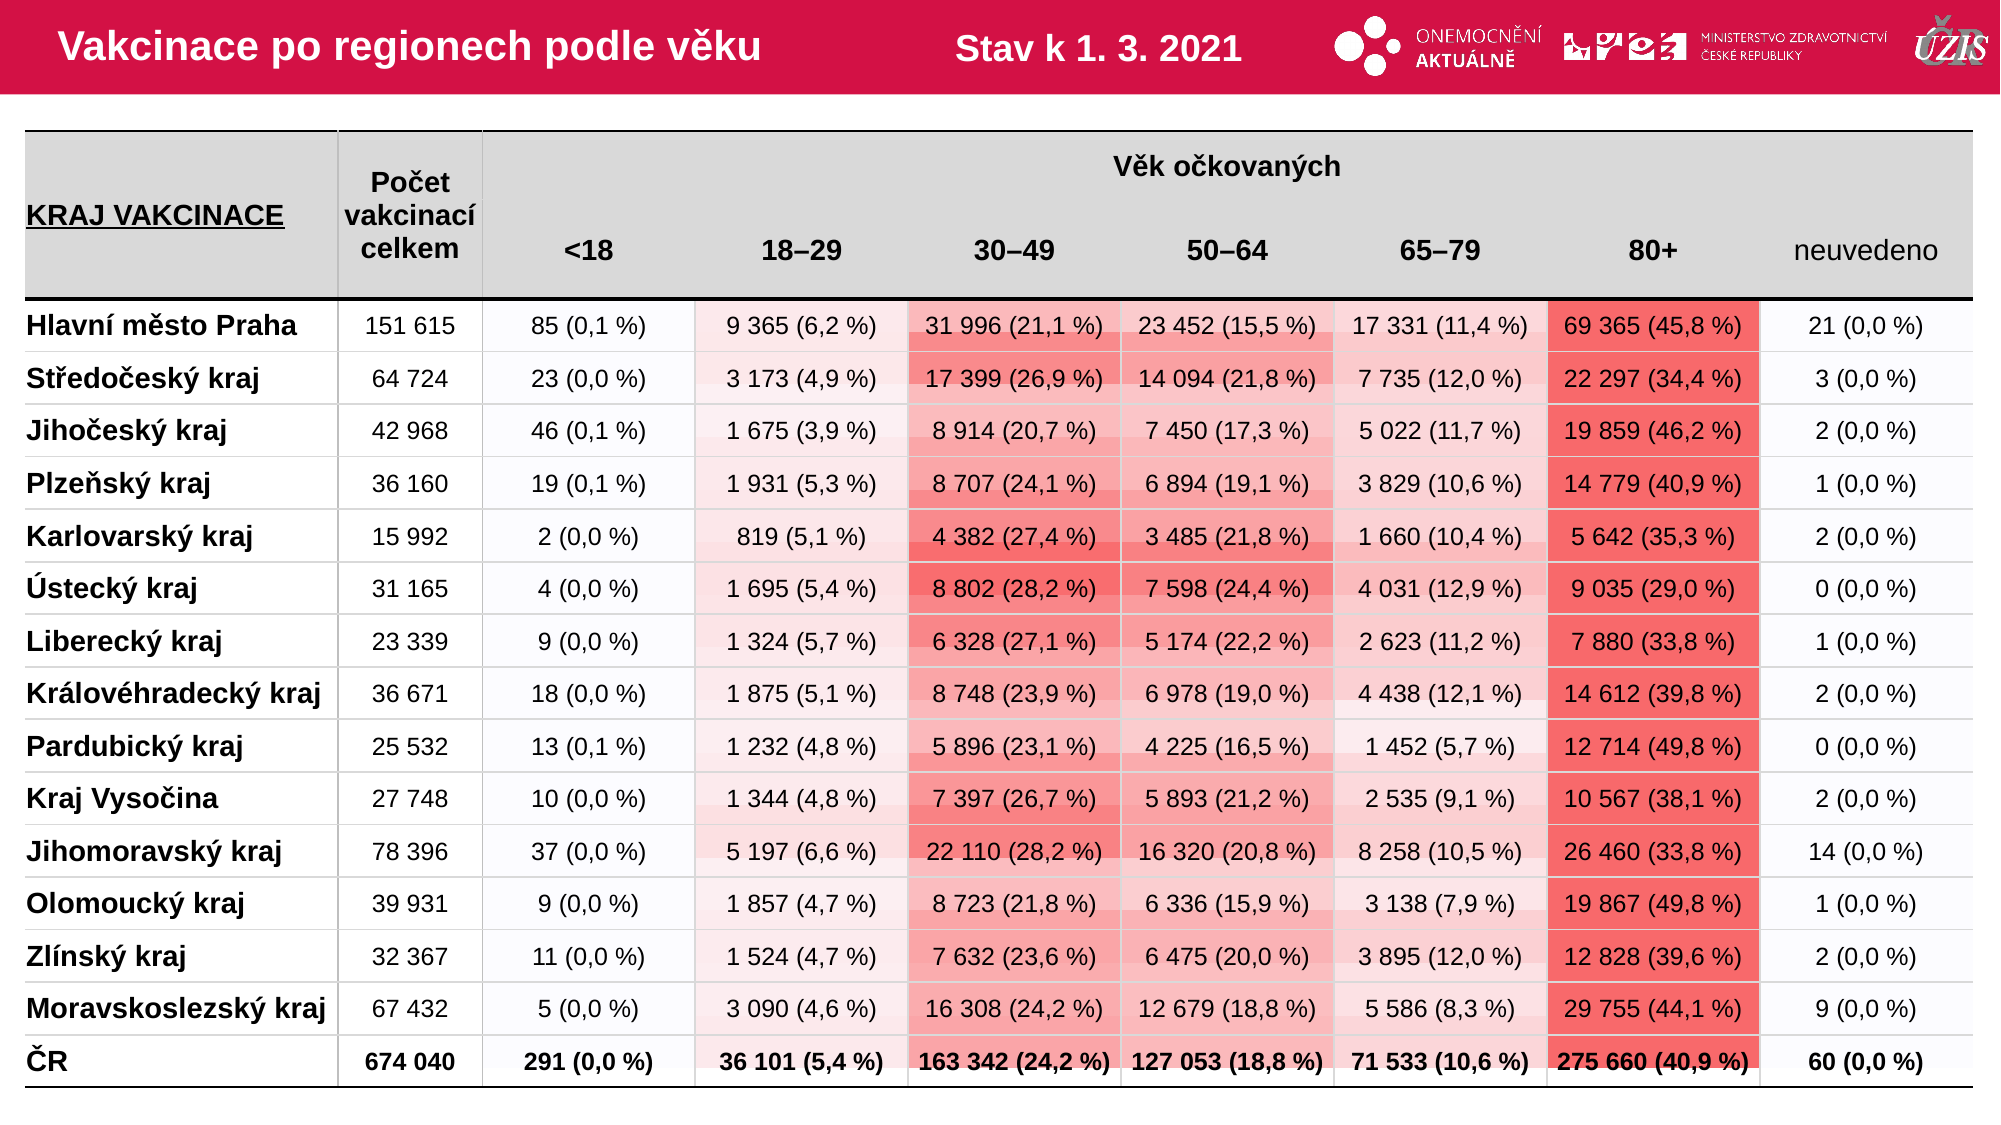

# Vakcinace po regionech podle věku
Stav k 1. 3. 2021
| KRAJ VAKCINACE | Počet vakcinací celkem | Věk očkovaných |  |  |  |  |  |  |
| --- | --- | --- | --- | --- | --- | --- | --- | --- |
|  |  | <18 | 18–29 | 30–49 | 50–64 | 65–79 | 80+ | neuvedeno |
| Hlavní město Praha | 151 615 | 85 (0,1 %) | 9 365 (6,2 %) | 31 996 (21,1 %) | 23 452 (15,5 %) | 17 331 (11,4 %) | 69 365 (45,8 %) | 21 (0,0 %) |
| Středočeský kraj | 64 724 | 23 (0,0 %) | 3 173 (4,9 %) | 17 399 (26,9 %) | 14 094 (21,8 %) | 7 735 (12,0 %) | 22 297 (34,4 %) | 3 (0,0 %) |
| Jihočeský kraj | 42 968 | 46 (0,1 %) | 1 675 (3,9 %) | 8 914 (20,7 %) | 7 450 (17,3 %) | 5 022 (11,7 %) | 19 859 (46,2 %) | 2 (0,0 %) |
| Plzeňský kraj | 36 160 | 19 (0,1 %) | 1 931 (5,3 %) | 8 707 (24,1 %) | 6 894 (19,1 %) | 3 829 (10,6 %) | 14 779 (40,9 %) | 1 (0,0 %) |
| Karlovarský kraj | 15 992 | 2 (0,0 %) | 819 (5,1 %) | 4 382 (27,4 %) | 3 485 (21,8 %) | 1 660 (10,4 %) | 5 642 (35,3 %) | 2 (0,0 %) |
| Ústecký kraj | 31 165 | 4 (0,0 %) | 1 695 (5,4 %) | 8 802 (28,2 %) | 7 598 (24,4 %) | 4 031 (12,9 %) | 9 035 (29,0 %) | 0 (0,0 %) |
| Liberecký kraj | 23 339 | 9 (0,0 %) | 1 324 (5,7 %) | 6 328 (27,1 %) | 5 174 (22,2 %) | 2 623 (11,2 %) | 7 880 (33,8 %) | 1 (0,0 %) |
| Královéhradecký kraj | 36 671 | 18 (0,0 %) | 1 875 (5,1 %) | 8 748 (23,9 %) | 6 978 (19,0 %) | 4 438 (12,1 %) | 14 612 (39,8 %) | 2 (0,0 %) |
| Pardubický kraj | 25 532 | 13 (0,1 %) | 1 232 (4,8 %) | 5 896 (23,1 %) | 4 225 (16,5 %) | 1 452 (5,7 %) | 12 714 (49,8 %) | 0 (0,0 %) |
| Kraj Vysočina | 27 748 | 10 (0,0 %) | 1 344 (4,8 %) | 7 397 (26,7 %) | 5 893 (21,2 %) | 2 535 (9,1 %) | 10 567 (38,1 %) | 2 (0,0 %) |
| Jihomoravský kraj | 78 396 | 37 (0,0 %) | 5 197 (6,6 %) | 22 110 (28,2 %) | 16 320 (20,8 %) | 8 258 (10,5 %) | 26 460 (33,8 %) | 14 (0,0 %) |
| Olomoucký kraj | 39 931 | 9 (0,0 %) | 1 857 (4,7 %) | 8 723 (21,8 %) | 6 336 (15,9 %) | 3 138 (7,9 %) | 19 867 (49,8 %) | 1 (0,0 %) |
| Zlínský kraj | 32 367 | 11 (0,0 %) | 1 524 (4,7 %) | 7 632 (23,6 %) | 6 475 (20,0 %) | 3 895 (12,0 %) | 12 828 (39,6 %) | 2 (0,0 %) |
| Moravskoslezský kraj | 67 432 | 5 (0,0 %) | 3 090 (4,6 %) | 16 308 (24,2 %) | 12 679 (18,8 %) | 5 586 (8,3 %) | 29 755 (44,1 %) | 9 (0,0 %) |
| ČR | 674 040 | 291 (0,0 %) | 36 101 (5,4 %) | 163 342 (24,2 %) | 127 053 (18,8 %) | 71 533 (10,6 %) | 275 660 (40,9 %) | 60 (0,0 %) |
|  |  |  |  |  |  |  |
| --- | --- | --- | --- | --- | --- | --- |
|  |  |  |  |  |  |  |
|  |  |  |  |  |  |  |
|  |  |  |  |  |  |  |
|  |  |  |  |  |  |  |
|  |  |  |  |  |  |  |
|  |  |  |  |  |  |  |
|  |  |  |  |  |  |  |
|  |  |  |  |  |  |  |
|  |  |  |  |  |  |  |
|  |  |  |  |  |  |  |
|  |  |  |  |  |  |  |
|  |  |  |  |  |  |  |
|  |  |  |  |  |  |  |
|  |  |  |  |  |  |  |